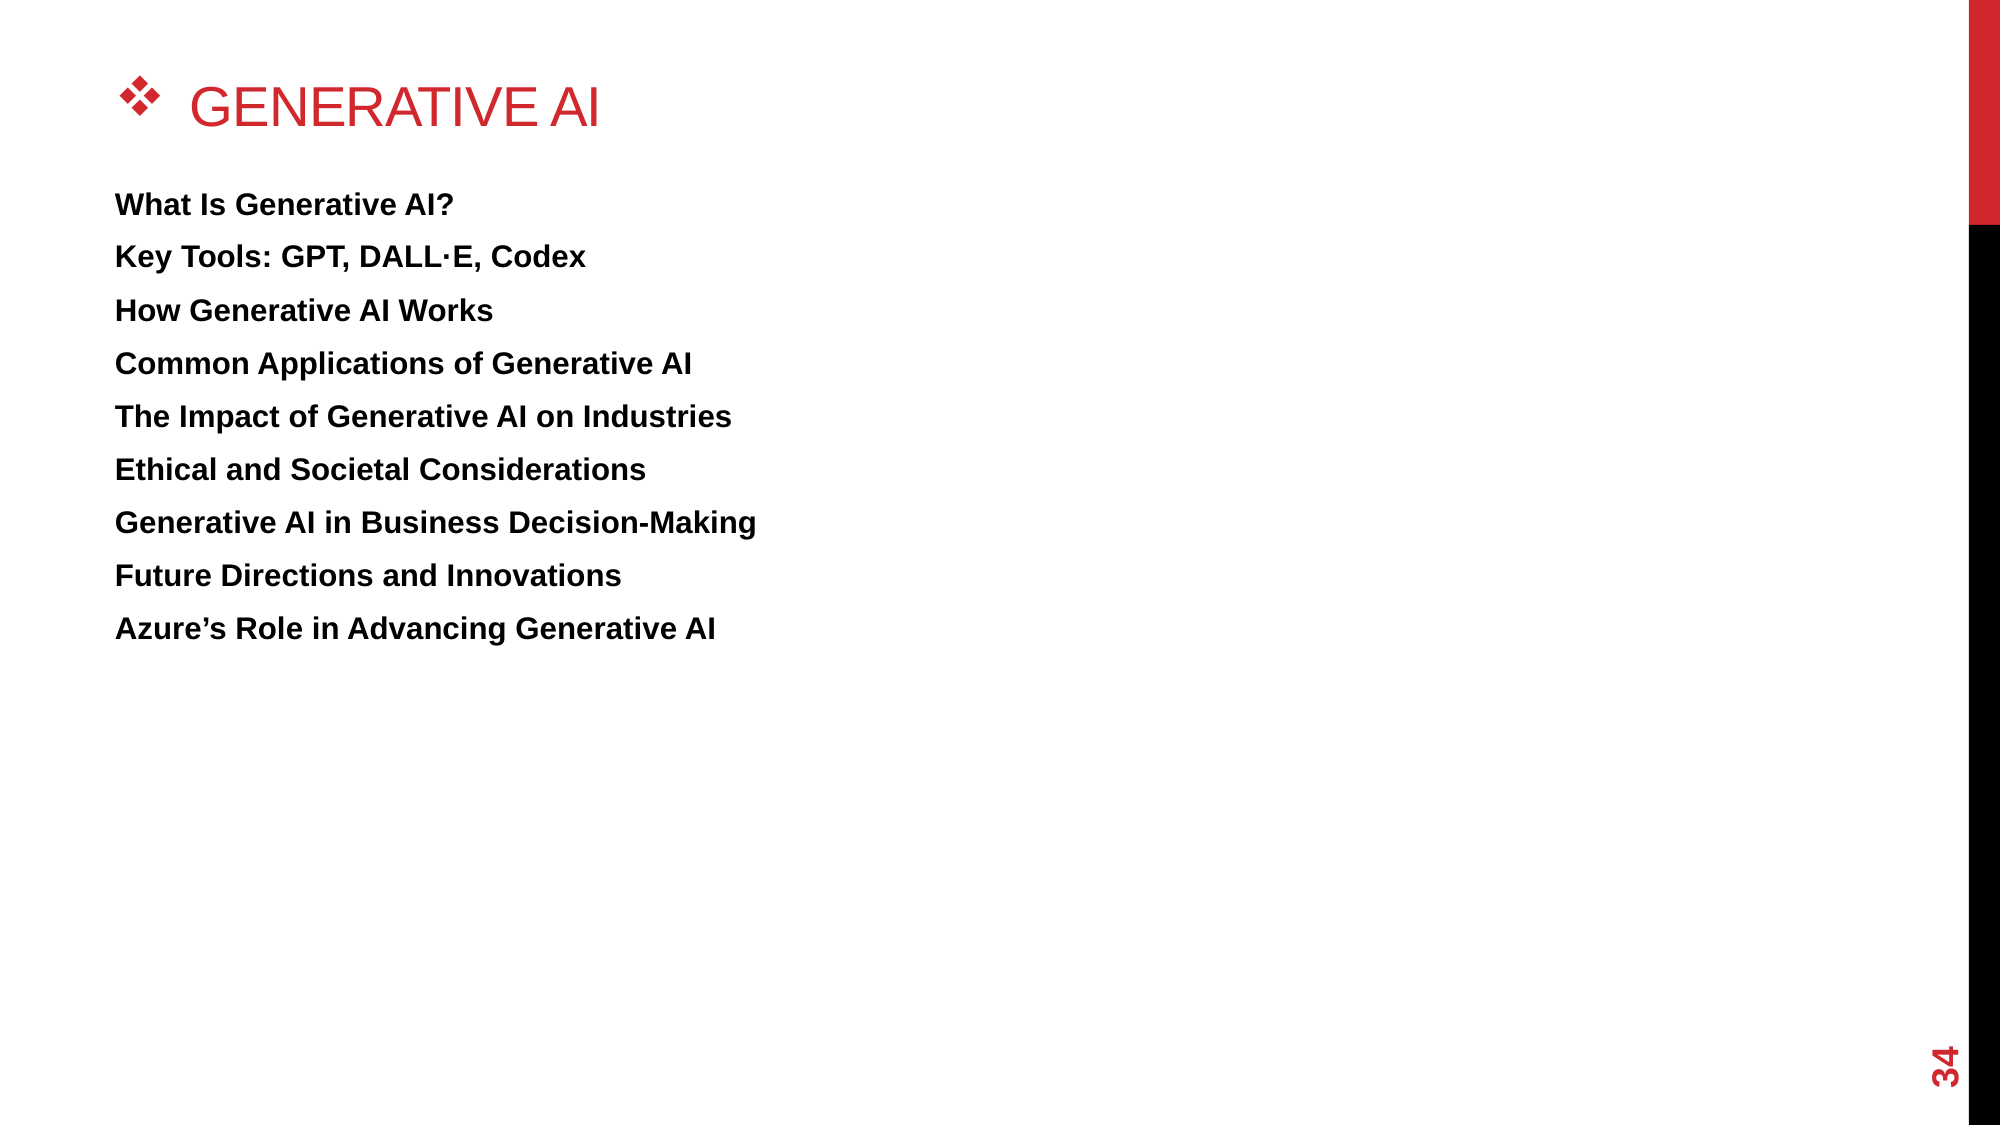

# Generative AI
What Is Generative AI?
Key Tools: GPT, DALL·E, Codex
How Generative AI Works
Common Applications of Generative AI
The Impact of Generative AI on Industries
Ethical and Societal Considerations
Generative AI in Business Decision-Making
Future Directions and Innovations
Azure’s Role in Advancing Generative AI
34